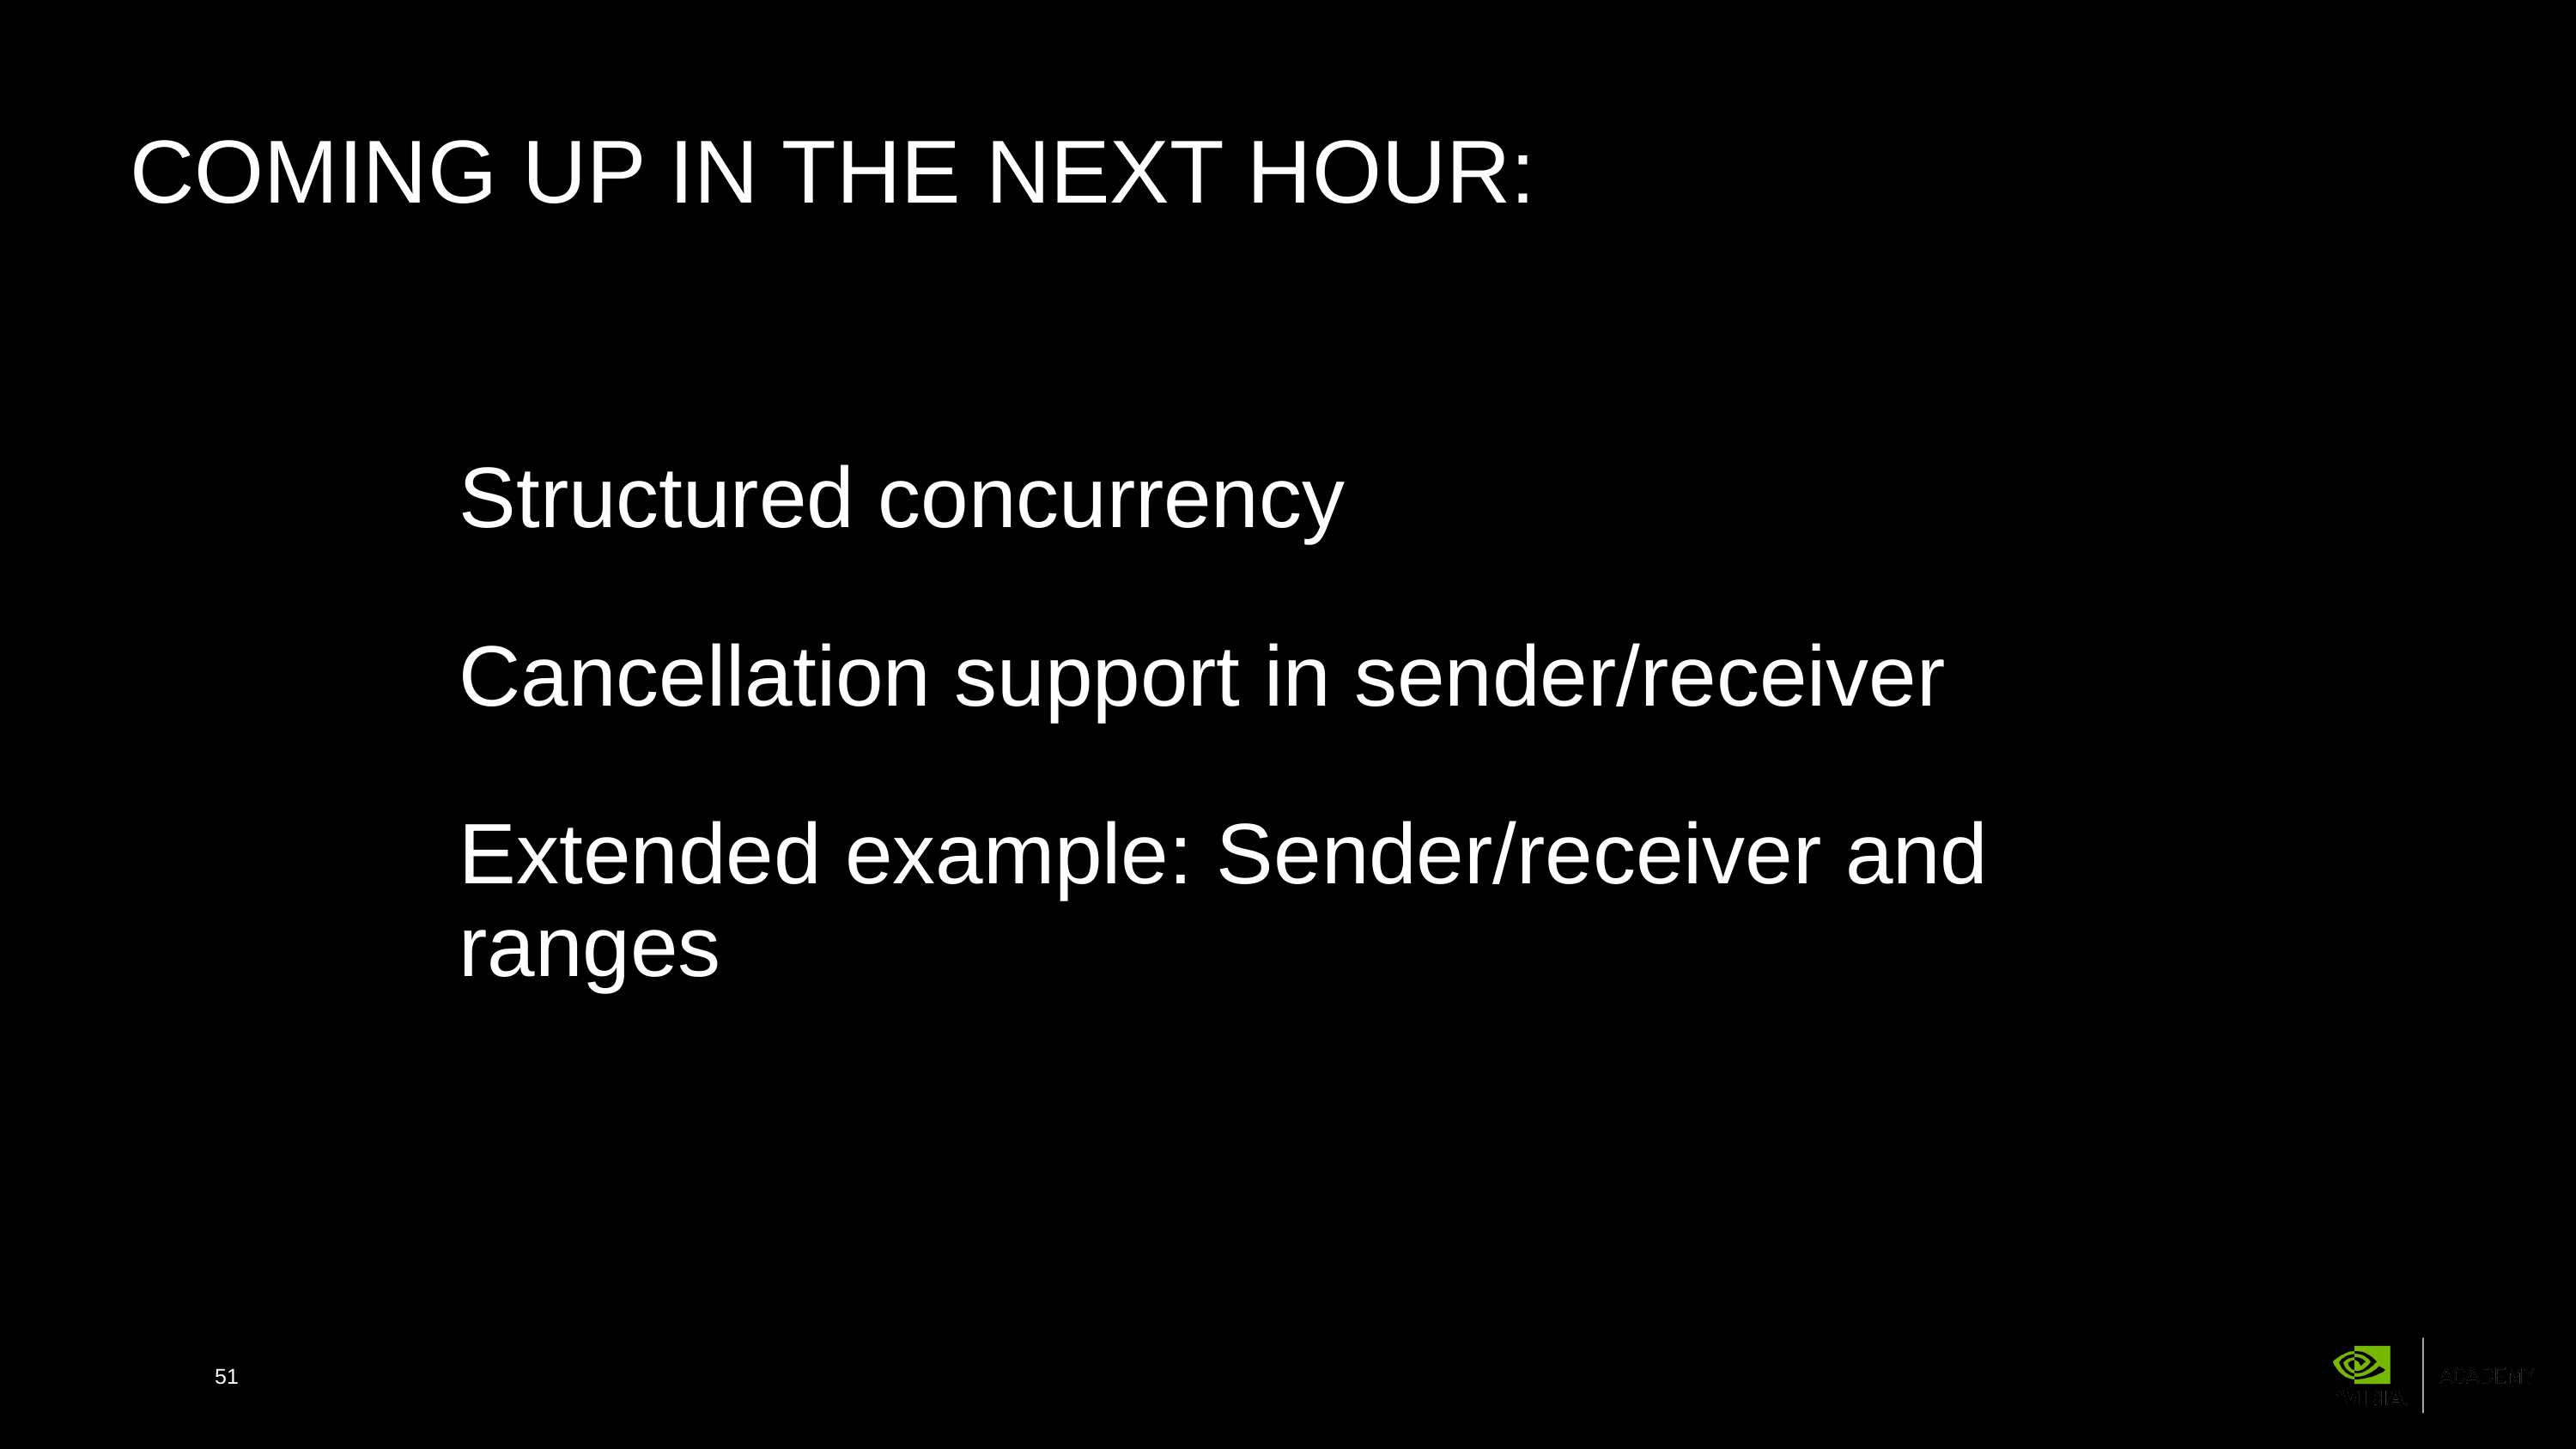

# Coming up in the next hour:
Structured concurrency
Cancellation support in sender/receiver
Extended example: Sender/receiver and ranges
51